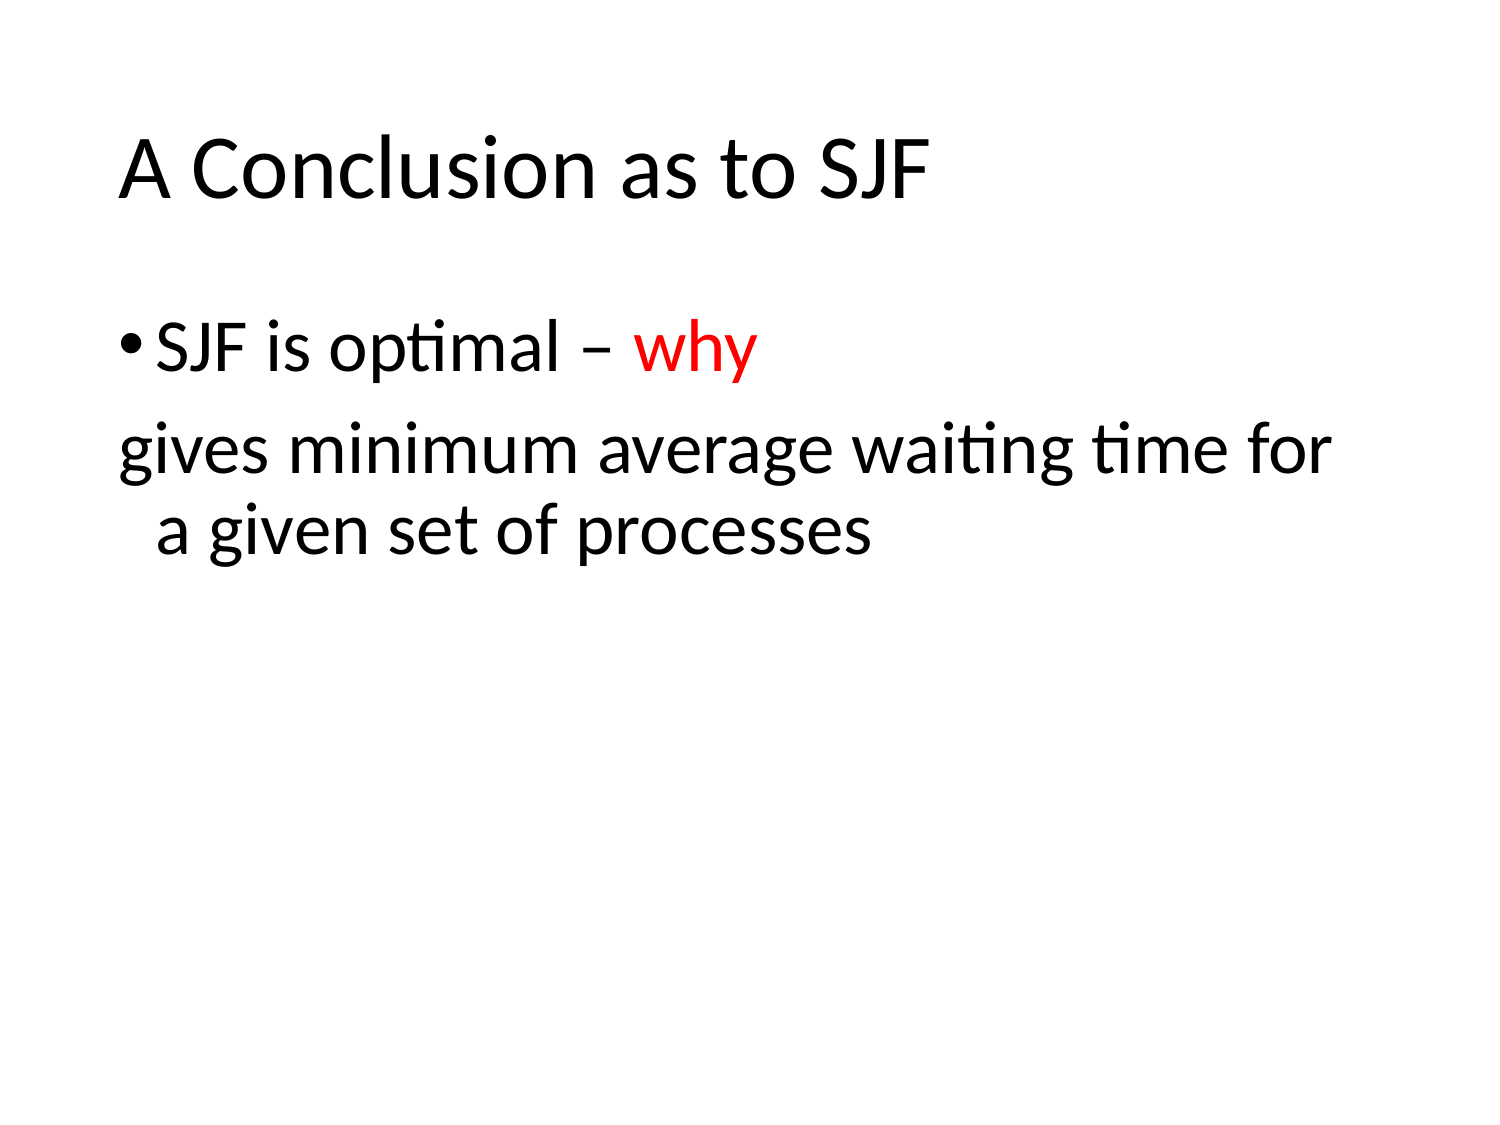

# A Conclusion as to SJF
SJF is optimal – why
gives minimum average waiting time for a given set of processes